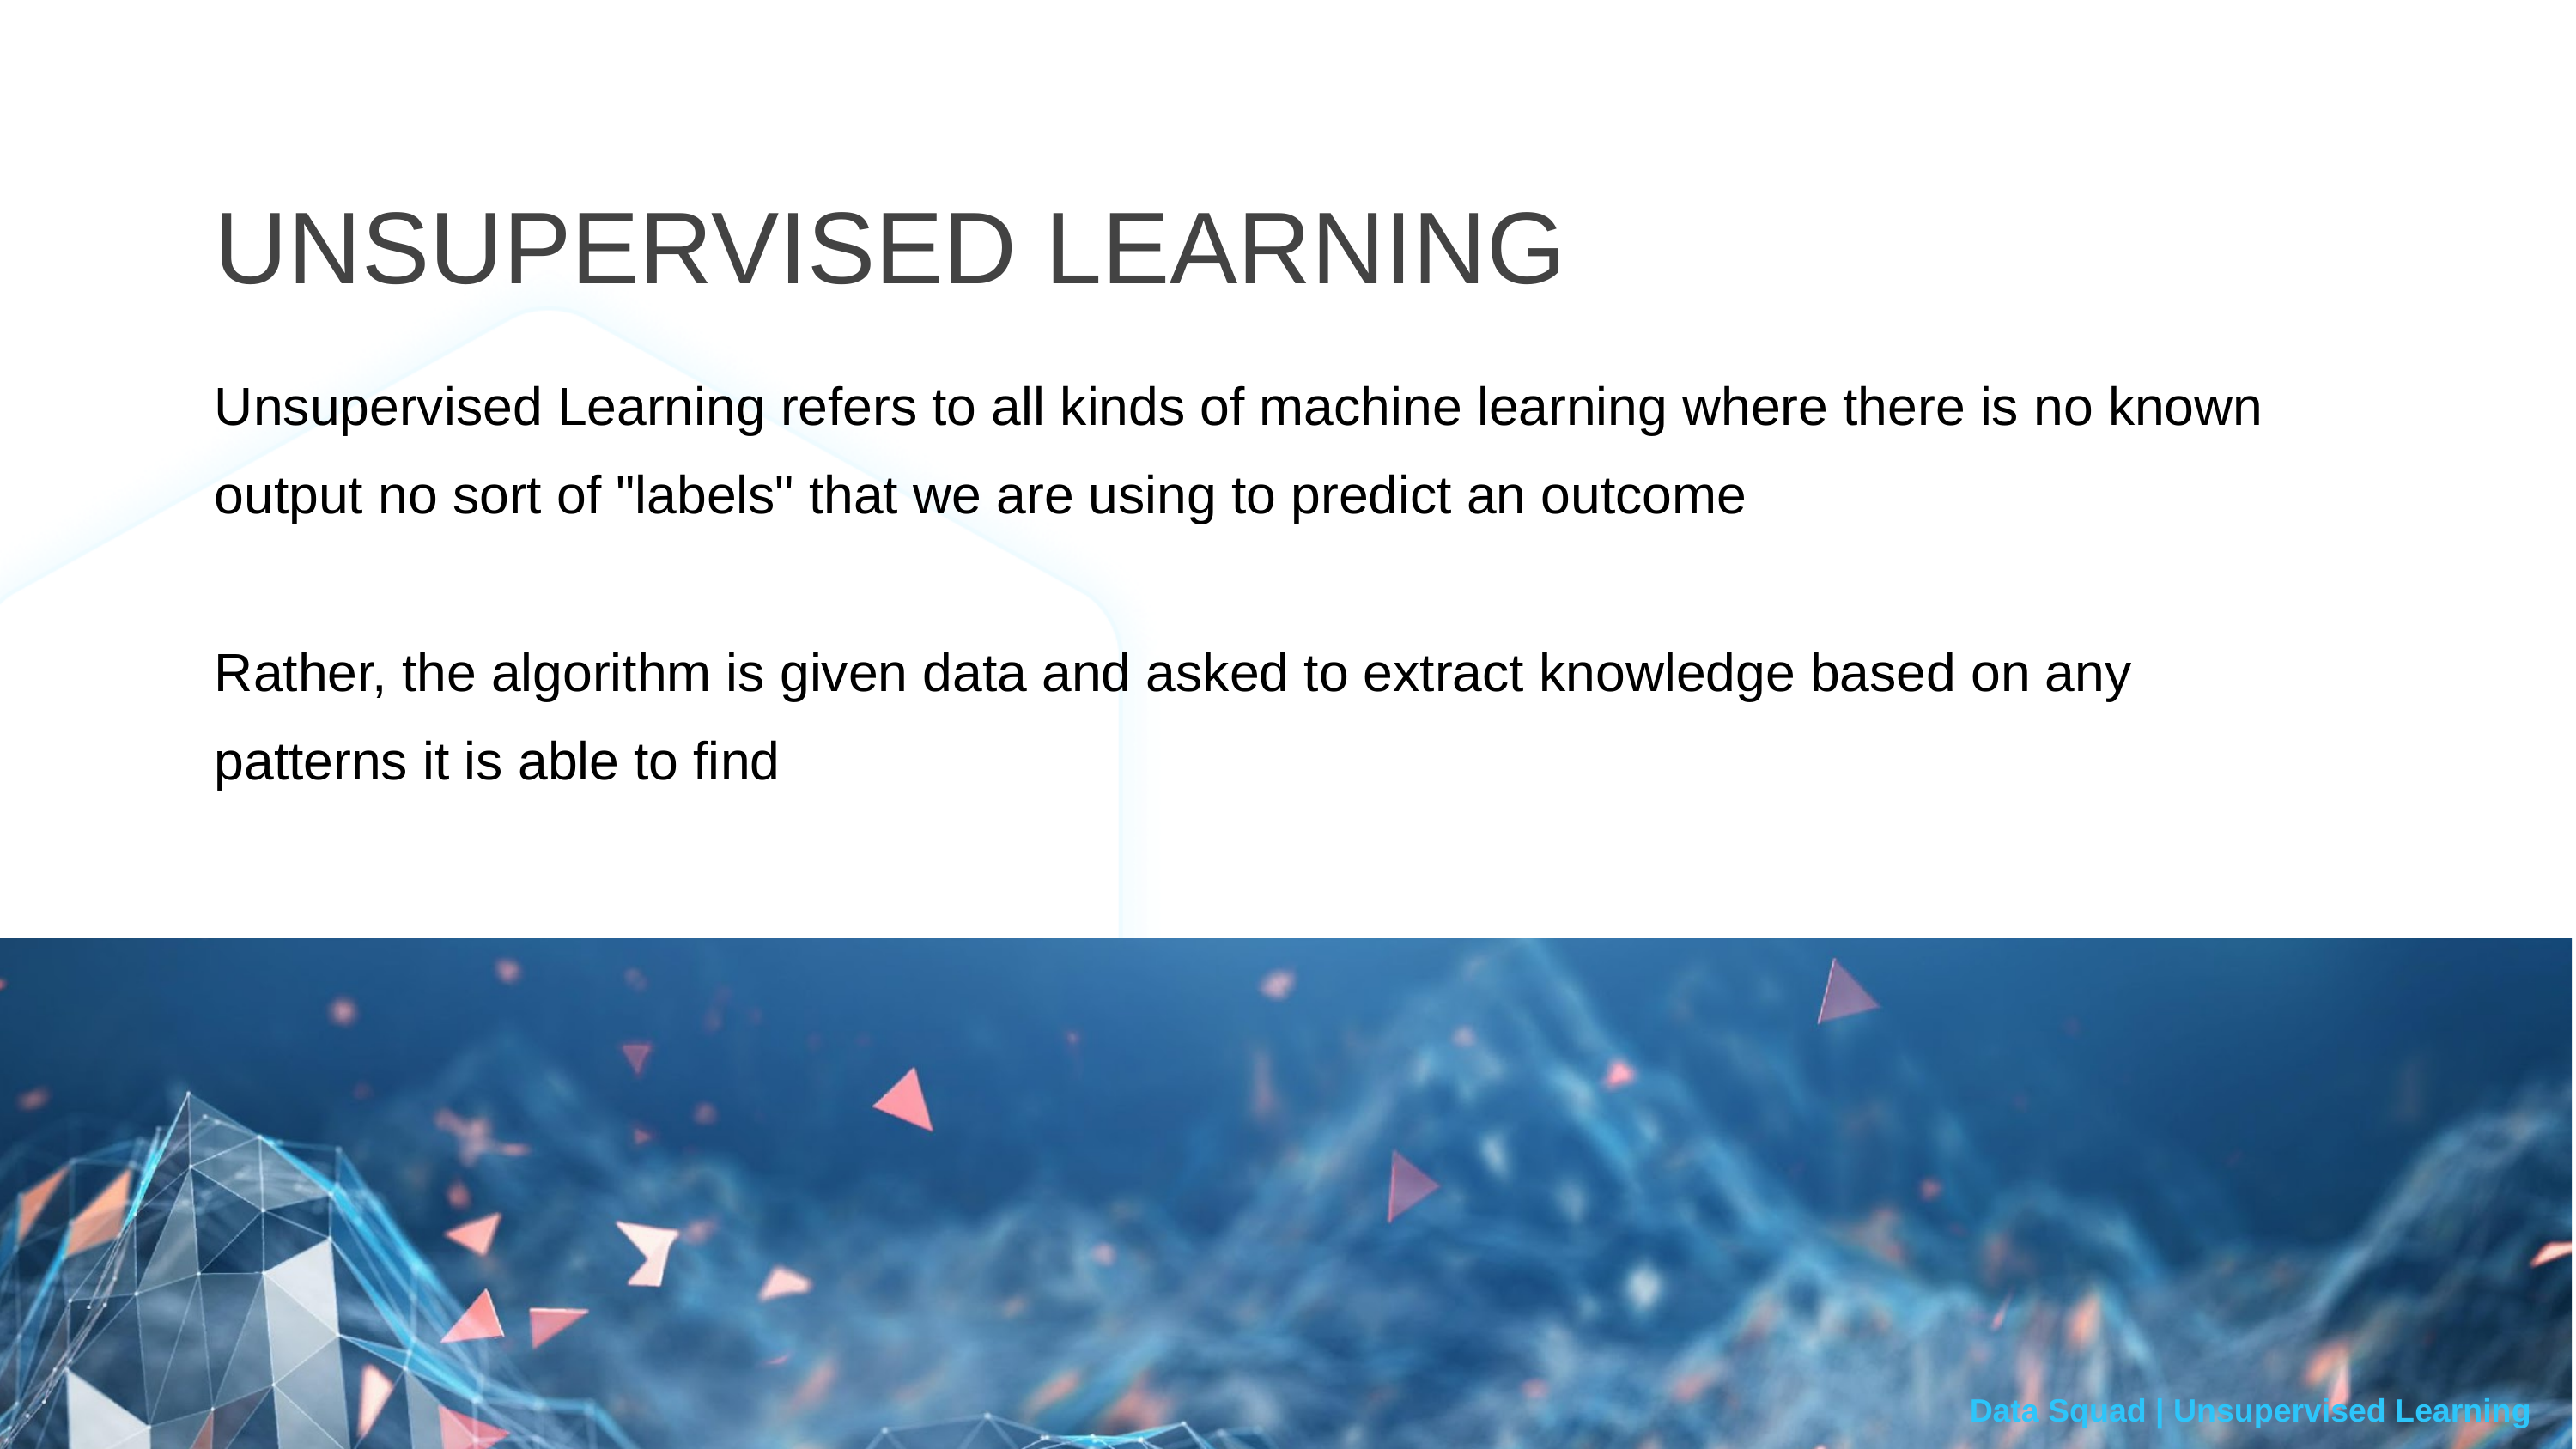

UNSUPERVISED LEARNING
Unsupervised Learning refers to all kinds of machine learning where there is no known output no sort of "labels" that we are using to predict an outcome

Rather, the algorithm is given data and asked to extract knowledge based on any patterns it is able to find

Data Squad | Unsupervised Learning